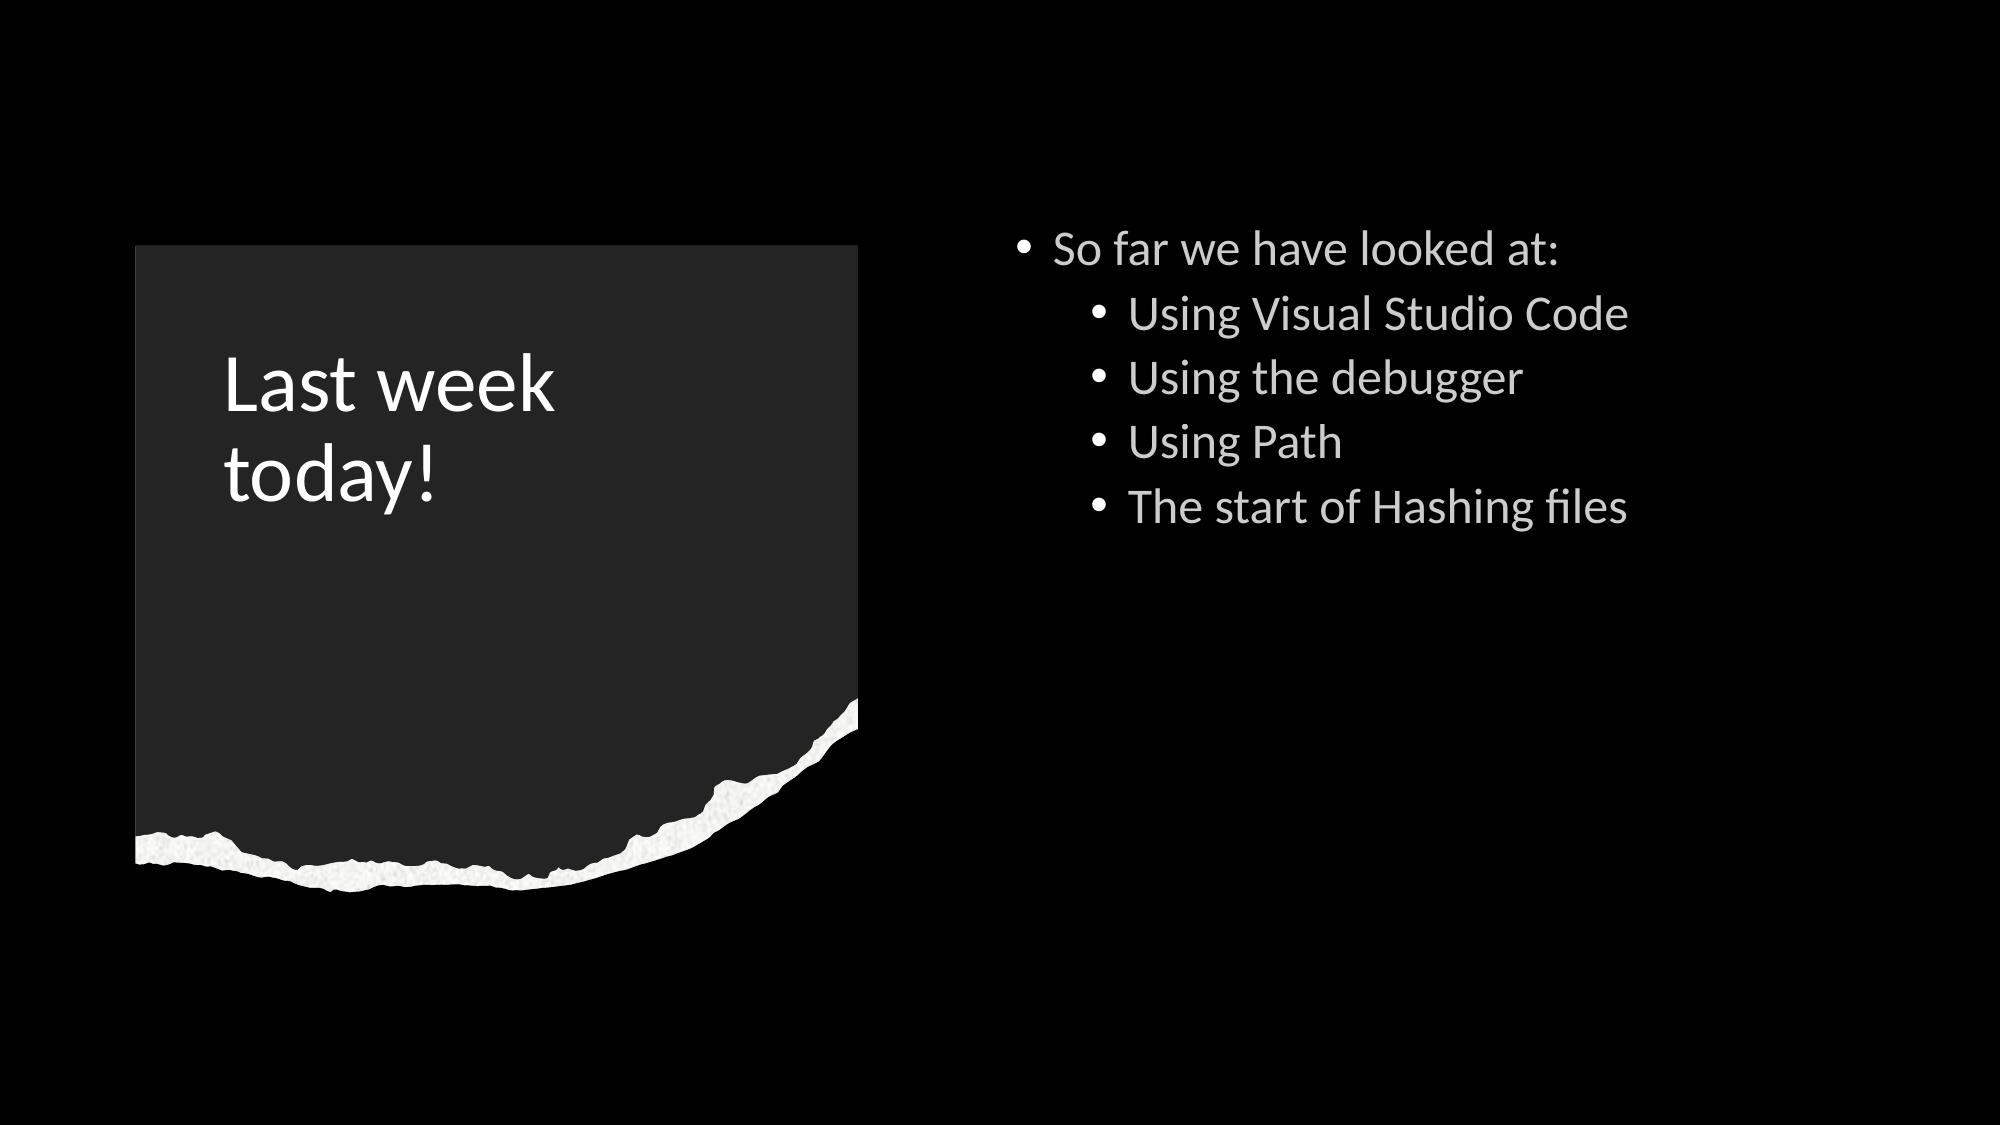

So far we have looked at:
Using Visual Studio Code
Using the debugger
Using Path
The start of Hashing files

# Last week today!